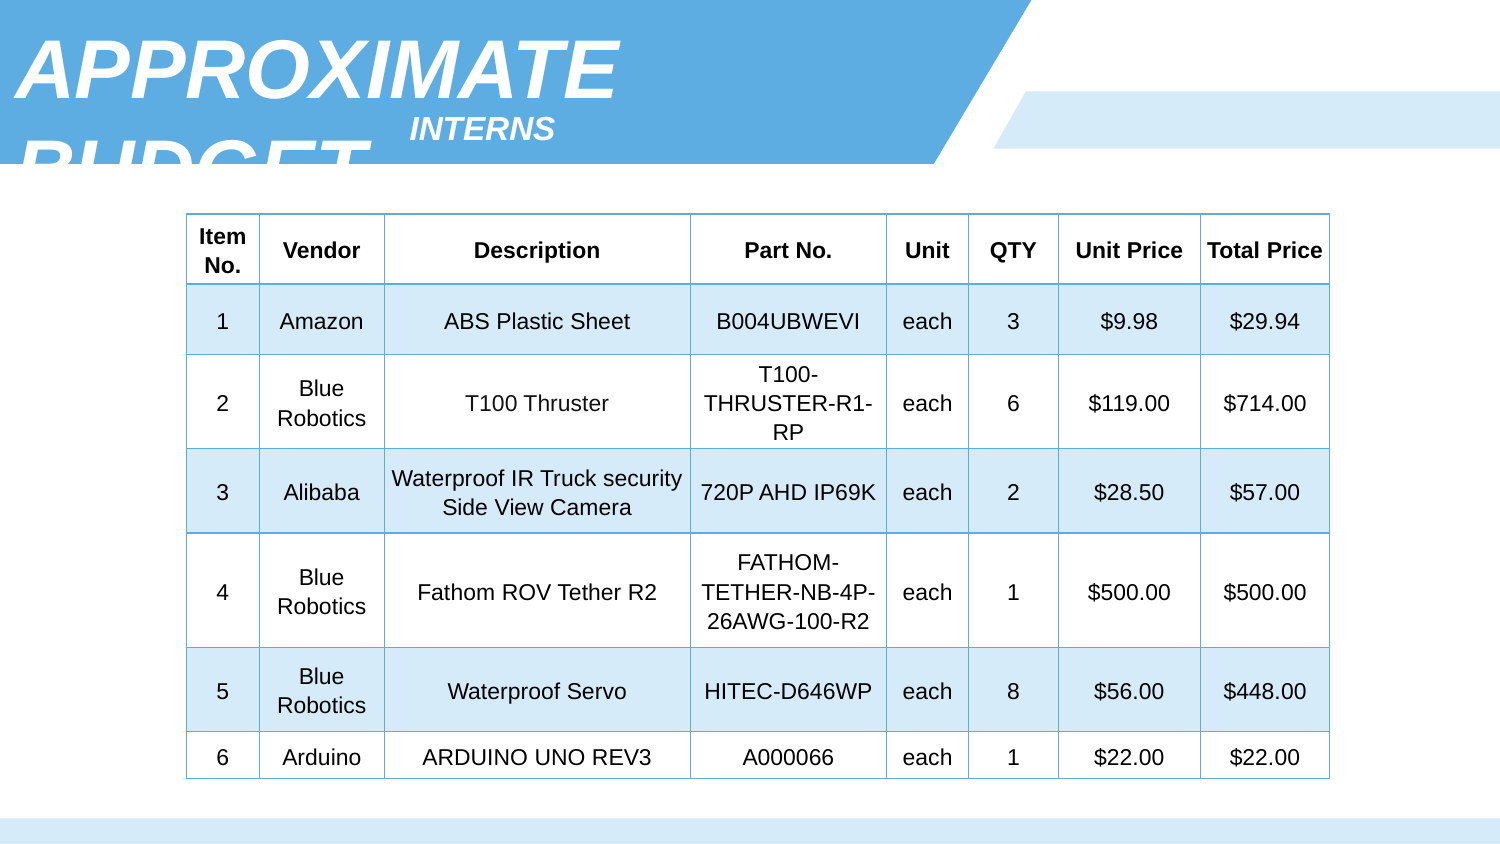

APPROXIMATE BUDGET

INTERNS

| Item No. | Vendor | Description | Part No. | Unit | QTY | Unit Price | Total Price |
| --- | --- | --- | --- | --- | --- | --- | --- |
| 1 | Amazon | ABS Plastic Sheet | B004UBWEVI | each | 3 | $9.98 | $29.94 |
| --- | --- | --- | --- | --- | --- | --- | --- |
| 2 | Blue Robotics | T100 Thruster | T100-THRUSTER-R1-RP | each | 6 | $119.00 | $714.00 |
| 3 | Alibaba | Waterproof IR Truck security Side View Camera | 720P AHD IP69K | each | 2 | $28.50 | $57.00 |
| 4 | Blue Robotics | Fathom ROV Tether R2 | FATHOM-TETHER-NB-4P-26AWG-100-R2 | each | 1 | $500.00 | $500.00 |
| 5 | Blue Robotics | Waterproof Servo | HITEC-D646WP | each | 8 | $56.00 | $448.00 |
| 6 | Arduino | ARDUINO UNO REV3 | A000066 | each | 1 | $22.00 | $22.00 |